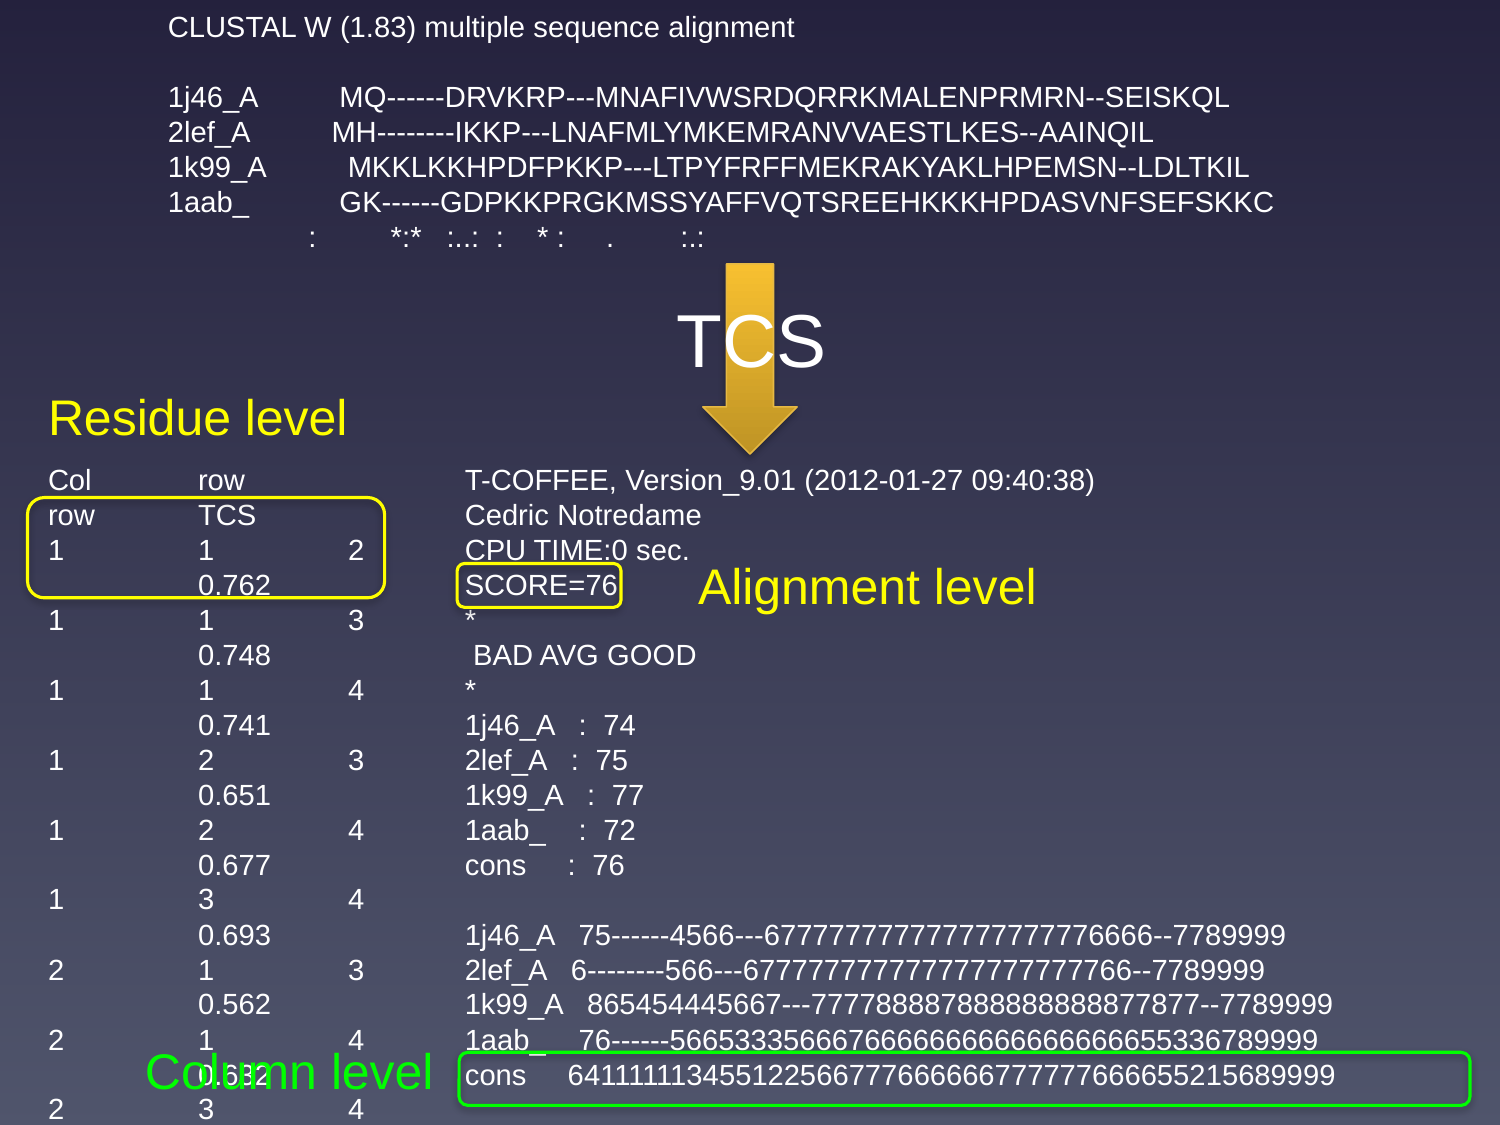

CLUSTAL W (1.83) multiple sequence alignment

1j46_A          MQ------DRVKRP---MNAFIVWSRDQRRKMALENPRMRN--SEISKQL
2lef_A          MH--------IKKP---LNAFMLYMKEMRANVVAESTLKES--AAINQIL
1k99_A          MKKLKKHPDFPKKP---LTPYFRFFMEKRAKYAKLHPEMSN--LDLTKIL
1aab_           GK------GDPKKPRGKMSSYAFFVQTSREEHKKKHPDASVNFSEFSKKC
                 :         *:*   :..:  :    * :     .        :.:

TCS
Residue level

Col	row	row	TCS
1 	1 	2 	0.762
1 	1 	3 	0.748
1 	1 	4 	0.741
1 	2 	3 	0.651
1 	2 	4 	0.677
1 	3 	4 	0.693
2 	1 	3 	0.562
2 	1 	4	0.632
2 	3 	4 	0.526
…
T-COFFEE, Version_9.01 (2012-01-27 09:40:38)
Cedric Notredame
CPU TIME:0 sec.
SCORE=76
*
 BAD AVG GOOD
*
1j46_A   :  74
2lef_A   :  75
1k99_A   :  77
1aab_    :  72
cons     :  76

1j46_A   75------4566---677777777777777777776666--7789999
2lef_A   6--------566---677777777777777777777766--7789999
1k99_A   865454445667---777788887888888888877877--7789999
1aab_    76------5665333566676666666666666666655336789999
cons     641111113455122566777666666777777666655215689999
Alignment level

Column level